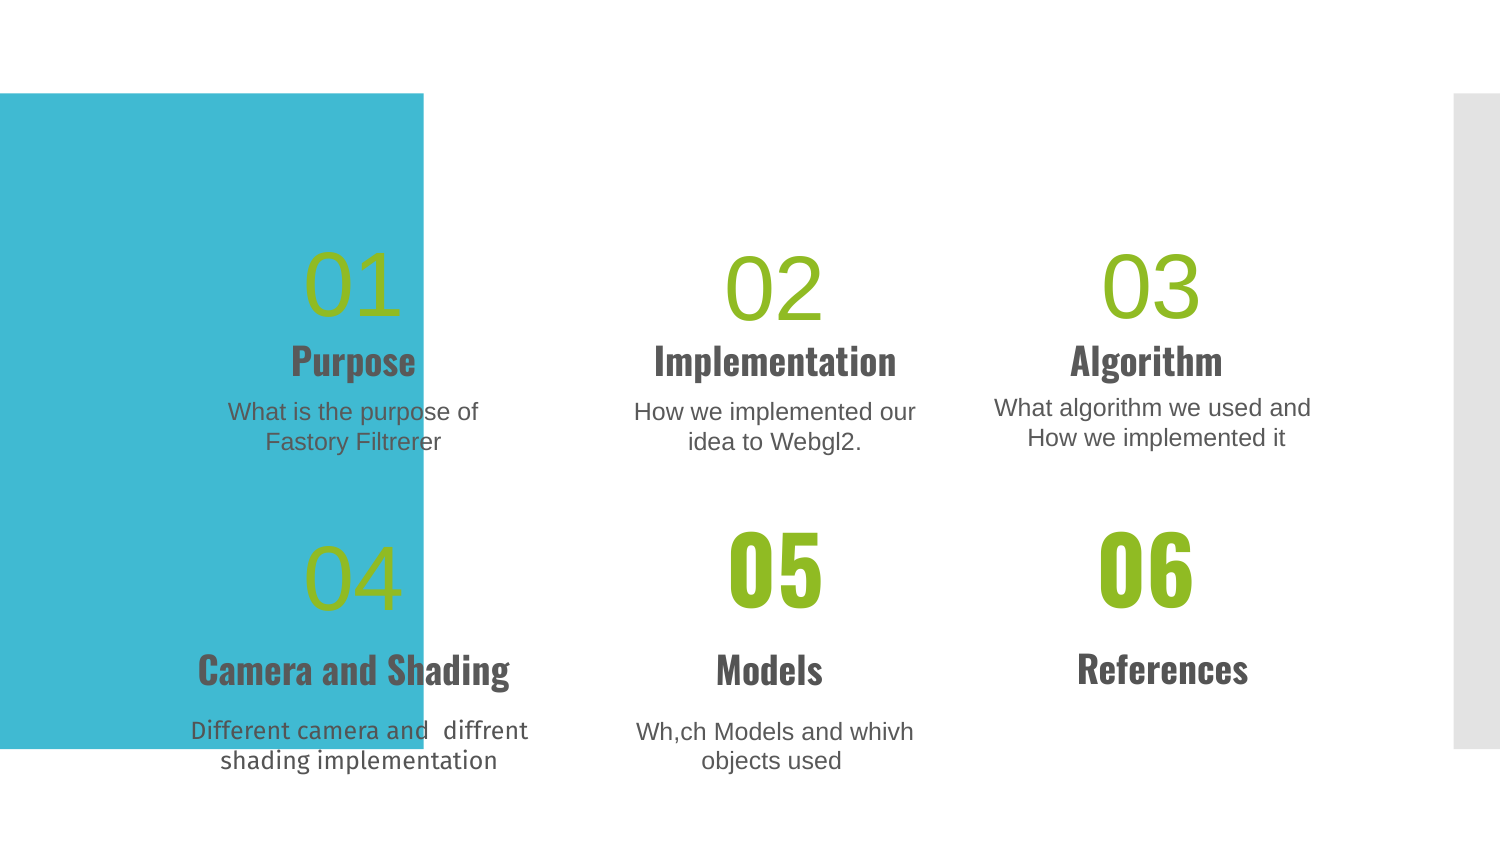

# Contents
01
03
02
Algorithm
Purpose
Implementation
What algorithm we used and
How we implemented it
What is the purpose of
Fastory Filtrerer
How we implemented our
idea to Webgl2.
05
06
04
References
Camera and Shading
Models
Different camera and  diffrent shading implementation
Wh,ch Models and whivh objects used